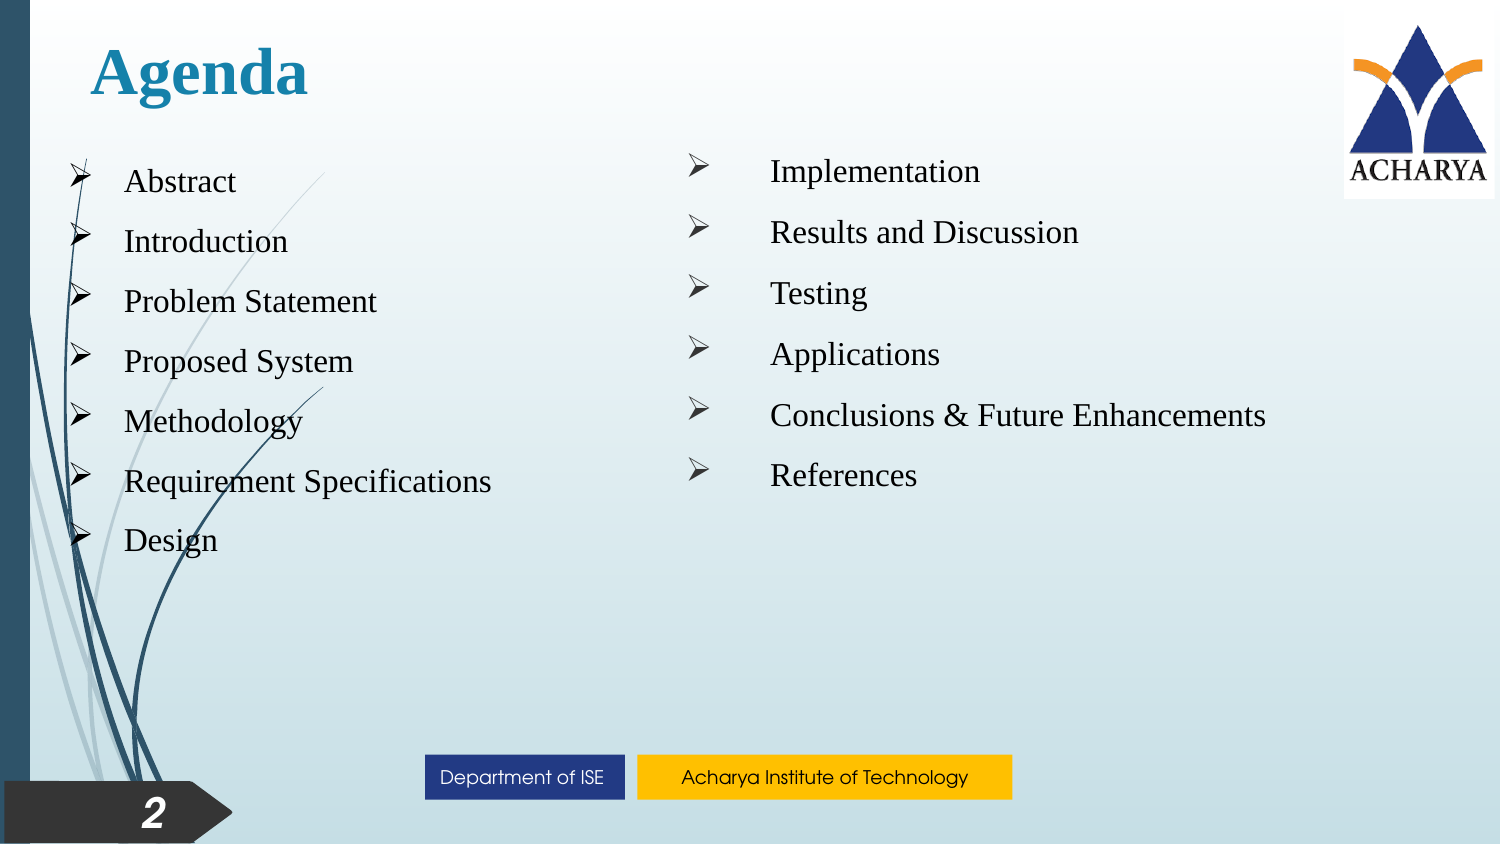

Agenda
Abstract
Introduction
Problem Statement
Proposed System
Methodology
Requirement Specifications
Design
Implementation
Results and Discussion
Testing
Applications
Conclusions & Future Enhancements
References
2